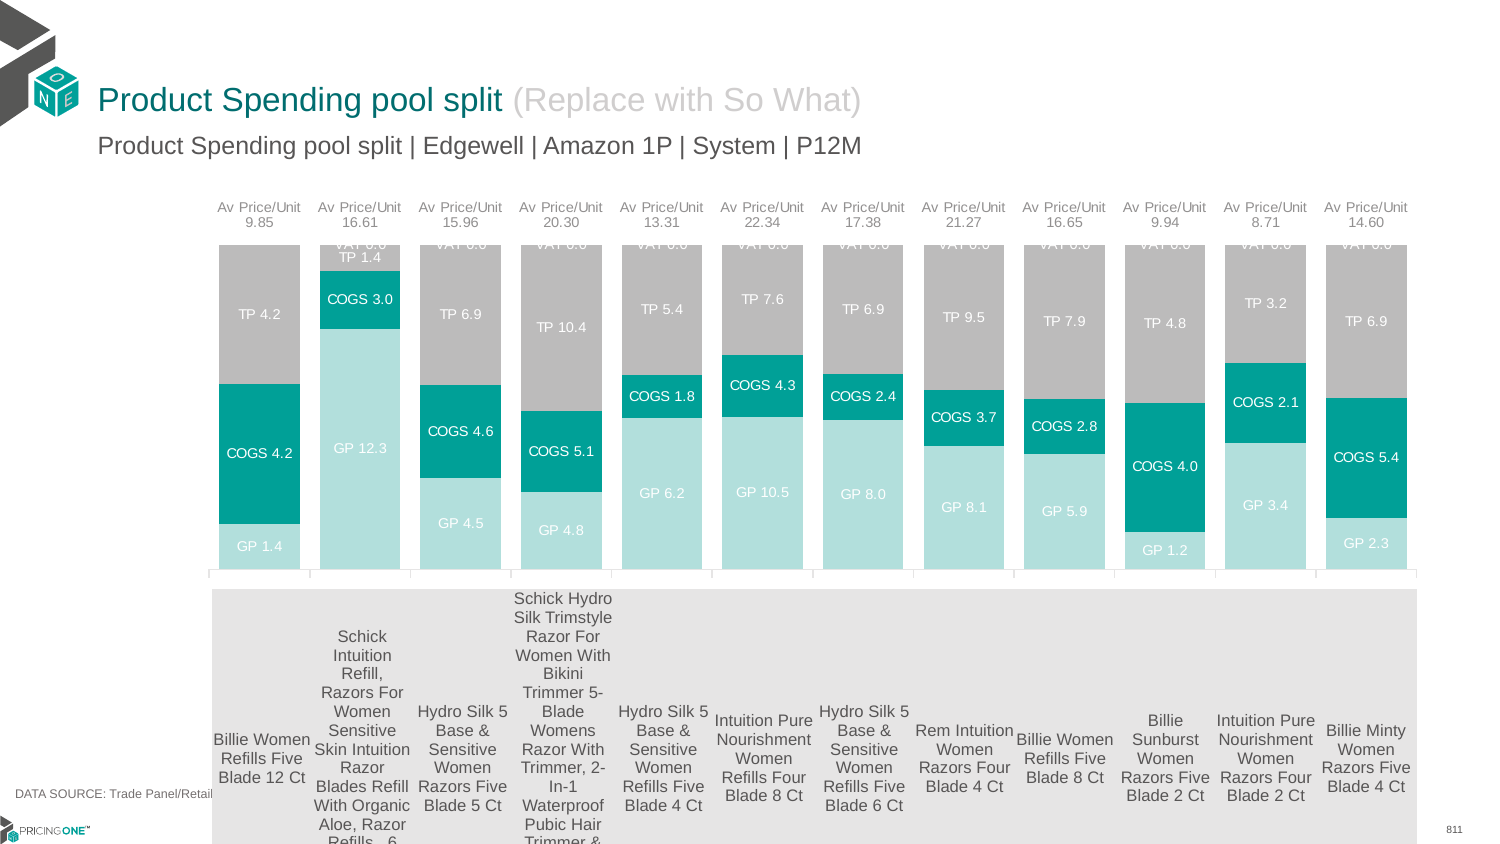

# Product Spending pool split (Replace with So What)
Product Spending pool split | Edgewell | Amazon 1P | System | P12M

### Chart

| Category | GP | COGS | TP | VAT |
|---|---|---|---|---|
| Av Price/Unit 9.85 | 1.384735635447145 | 4.2341999999999995 | 4.230110461549356 | 0.0 |
| Av Price/Unit 16.61 | 12.292398647316807 | 2.962798181638988 | 1.351009609224855 | 0.0 |
| Av Price/Unit 15.96 | 4.480582334788087 | 4.571983711630114 | 6.90783861731461 | 0.0 |
| Av Price/Unit 20.30 | 4.848623809834995 | 5.054176190165006 | 10.399198584109351 | 0.0 |
| Av Price/Unit 13.31 | 6.19092482756203 | 1.7657304595132293 | 5.35771206057897 | 0.0 |
| Av Price/Unit 22.34 | 10.464322129342277 | 4.320550830914006 | 7.556202222444691 | 0.0 |
| Av Price/Unit 17.38 | 8.013870171948453 | 2.435858707028725 | 6.934669132908427 | 0.0 |
| Av Price/Unit 21.27 | 8.076507846050971 | 3.6522579191123663 | 9.53902278277237 | 0.0 |
| Av Price/Unit 16.65 | 5.9397 | 2.783 | 7.9298761027696205 | 0.0 |
| Av Price/Unit 9.94 | 1.1541999999999997 | 3.9548 | 4.83452984000397 | 0.0 |
| Av Price/Unit 8.71 | 3.3853940147420145 | 2.1452618319410317 | 3.17952336904177 | 0.0 |
| Av Price/Unit 14.60 | 2.3033351608820203 | 5.385810585570582 | 6.908095316767706 | 0.0 |
|  | Billie Women Refills Five Blade 12 Ct | Schick Intuition Refill, Razors For Women Sensitive Skin Intuition Razor Blades Refill With Organic Aloe, Razor Refills , 6 Count (Pack Of 1) | Hydro Silk 5 Base & Sensitive Women Razors Five Blade 5 Ct | Schick Hydro Silk Trimstyle Razor For Women With Bikini Trimmer 5-Blade Womens Razor With Trimmer, 2-In-1 Waterproof Pubic Hair Trimmer & Razor 1 Handle & 3 Razor Blade Refills | Hydro Silk 5 Base & Sensitive Women Refills Five Blade 4 Ct | Intuition Pure Nourishment Women Refills Four Blade 8 Ct | Hydro Silk 5 Base & Sensitive Women Refills Five Blade 6 Ct | Rem Intuition Women Razors Four Blade 4 Ct | Billie Women Refills Five Blade 8 Ct | Billie Sunburst Women Razors Five Blade 2 Ct | Intuition Pure Nourishment Women Razors Four Blade 2 Ct | Billie Minty Women Razors Five Blade 4 Ct |
| --- | --- | --- | --- | --- | --- | --- | --- | --- | --- | --- | --- | --- |
| TP/GP Ratio | 3.1 | 0.1 | 1.5 | 2.1 | 0.9 | 0.7 | 0.9 | 1.2 | 1.3 | 4.2 | 0.9 | 3.0 |
| GM% | 25% | 81% | 49% | 49% | 78% | 71% | 77% | 69% | 68% | 23% | 61% | 30% |
| TM% | 43% | 8% | 43% | 51% | 40% | 34% | 40% | 45% | 48% | 49% | 37% | 47% |
DATA SOURCE: Trade Panel/Retailer Data | Ending August 2024

14/01/2024
811